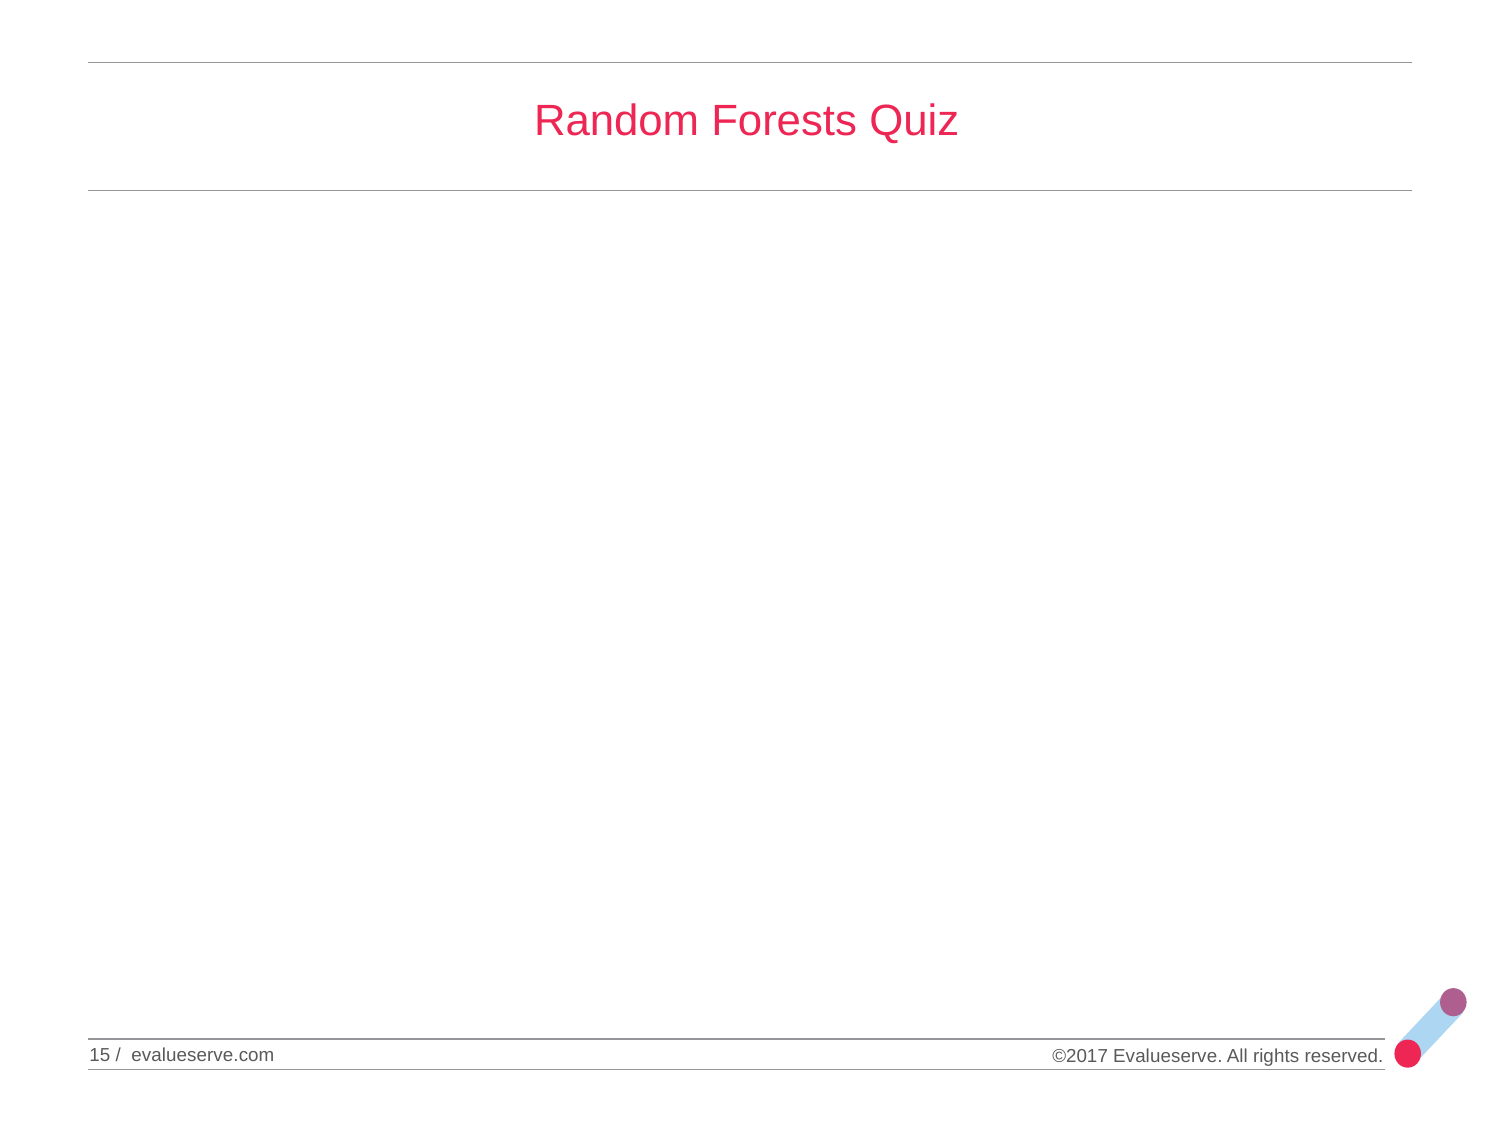

Random Forests Quiz
15 /  evalueserve.com
©2017 Evalueserve. All rights reserved.